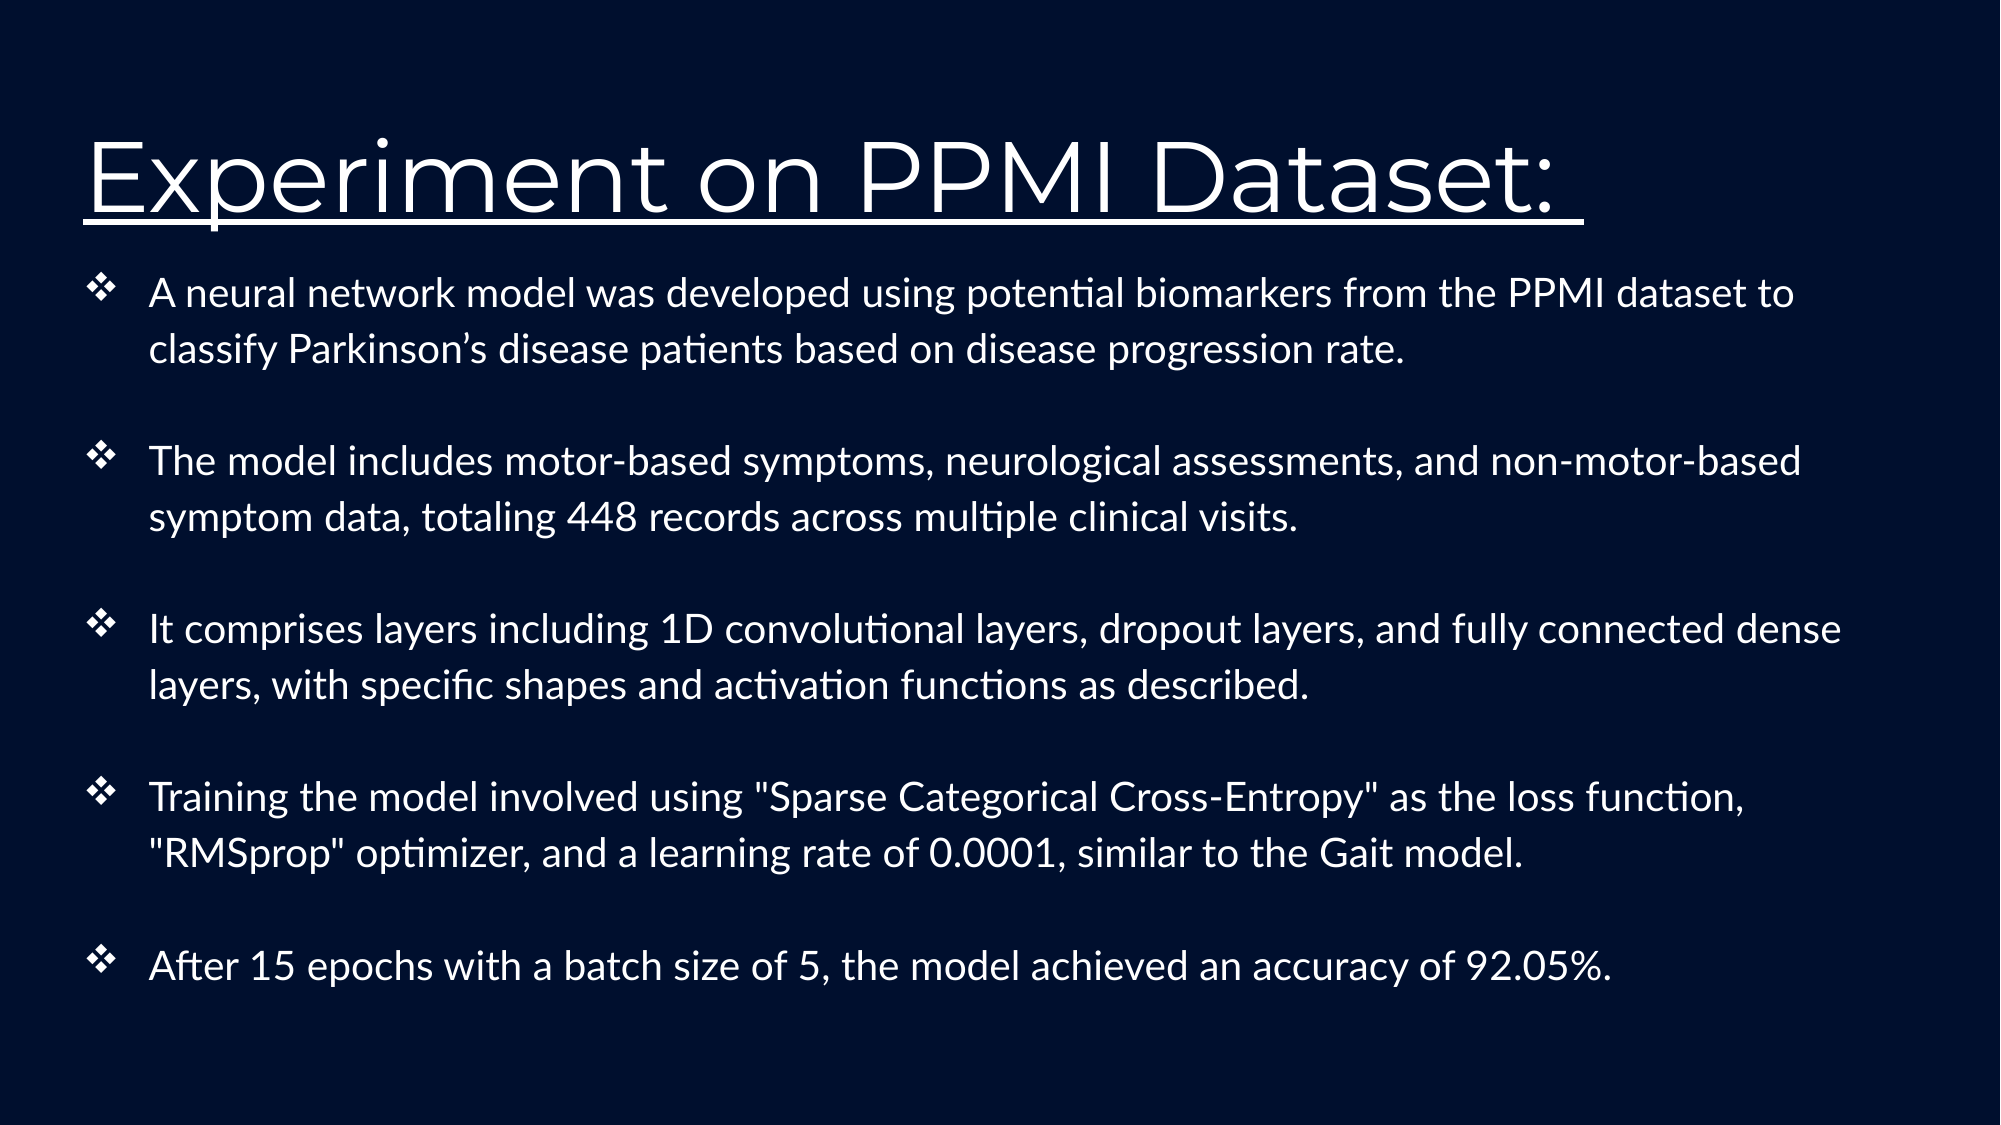

# Experiment on PPMI Dataset:
A neural network model was developed using potential biomarkers from the PPMI dataset to classify Parkinson’s disease patients based on disease progression rate.

The model includes motor-based symptoms, neurological assessments, and non-motor-based symptom data, totaling 448 records across multiple clinical visits.

It comprises layers including 1D convolutional layers, dropout layers, and fully connected dense layers, with specific shapes and activation functions as described.

Training the model involved using "Sparse Categorical Cross-Entropy" as the loss function, "RMSprop" optimizer, and a learning rate of 0.0001, similar to the Gait model.

After 15 epochs with a batch size of 5, the model achieved an accuracy of 92.05%.